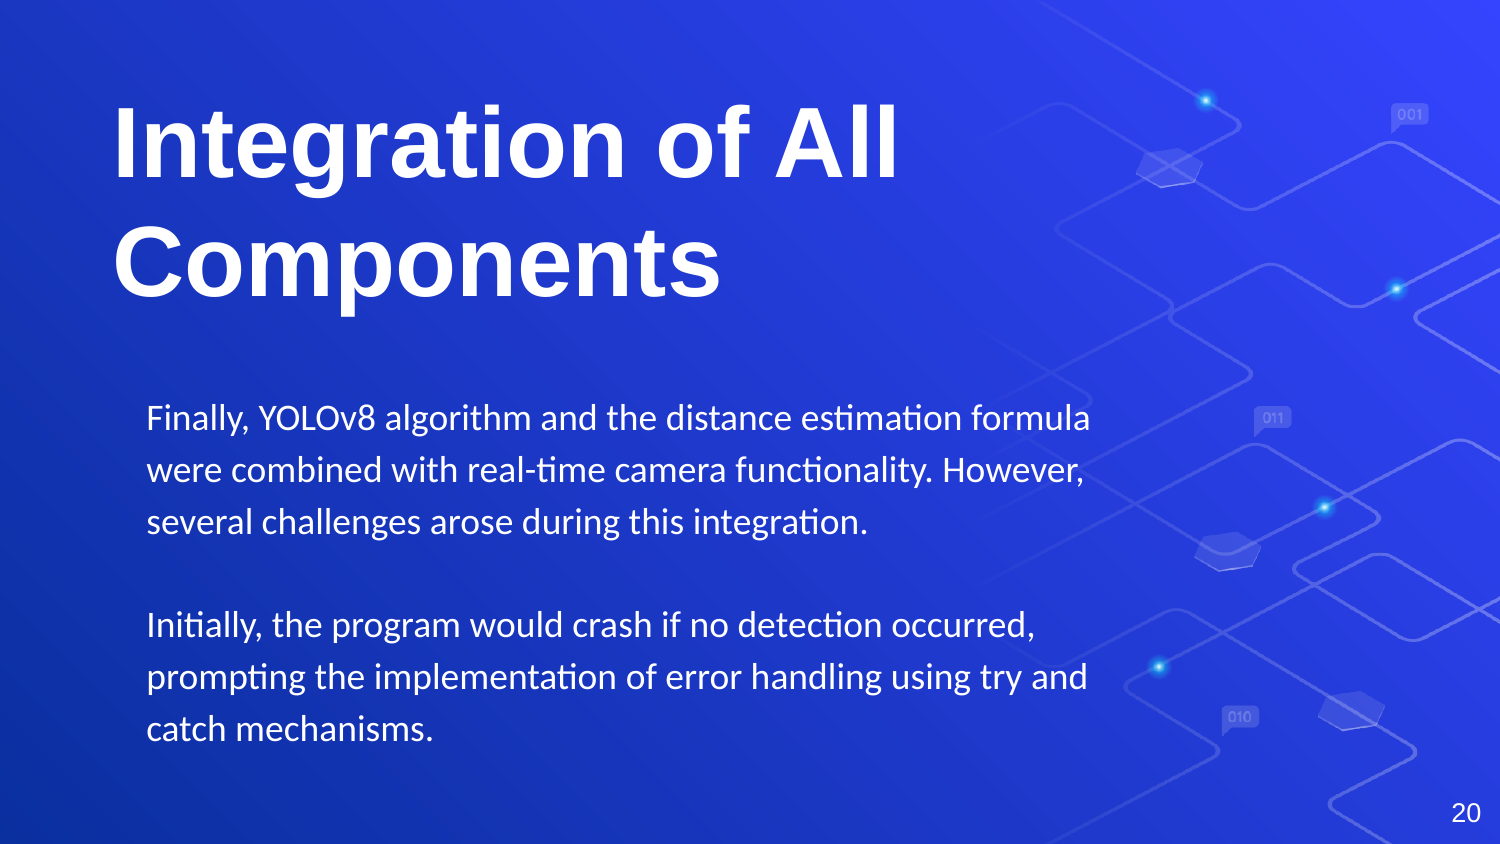

Integration of All Components
Finally, YOLOv8 algorithm and the distance estimation formula were combined with real-time camera functionality. However, several challenges arose during this integration.

Initially, the program would crash if no detection occurred, prompting the implementation of error handling using try and catch mechanisms.
20